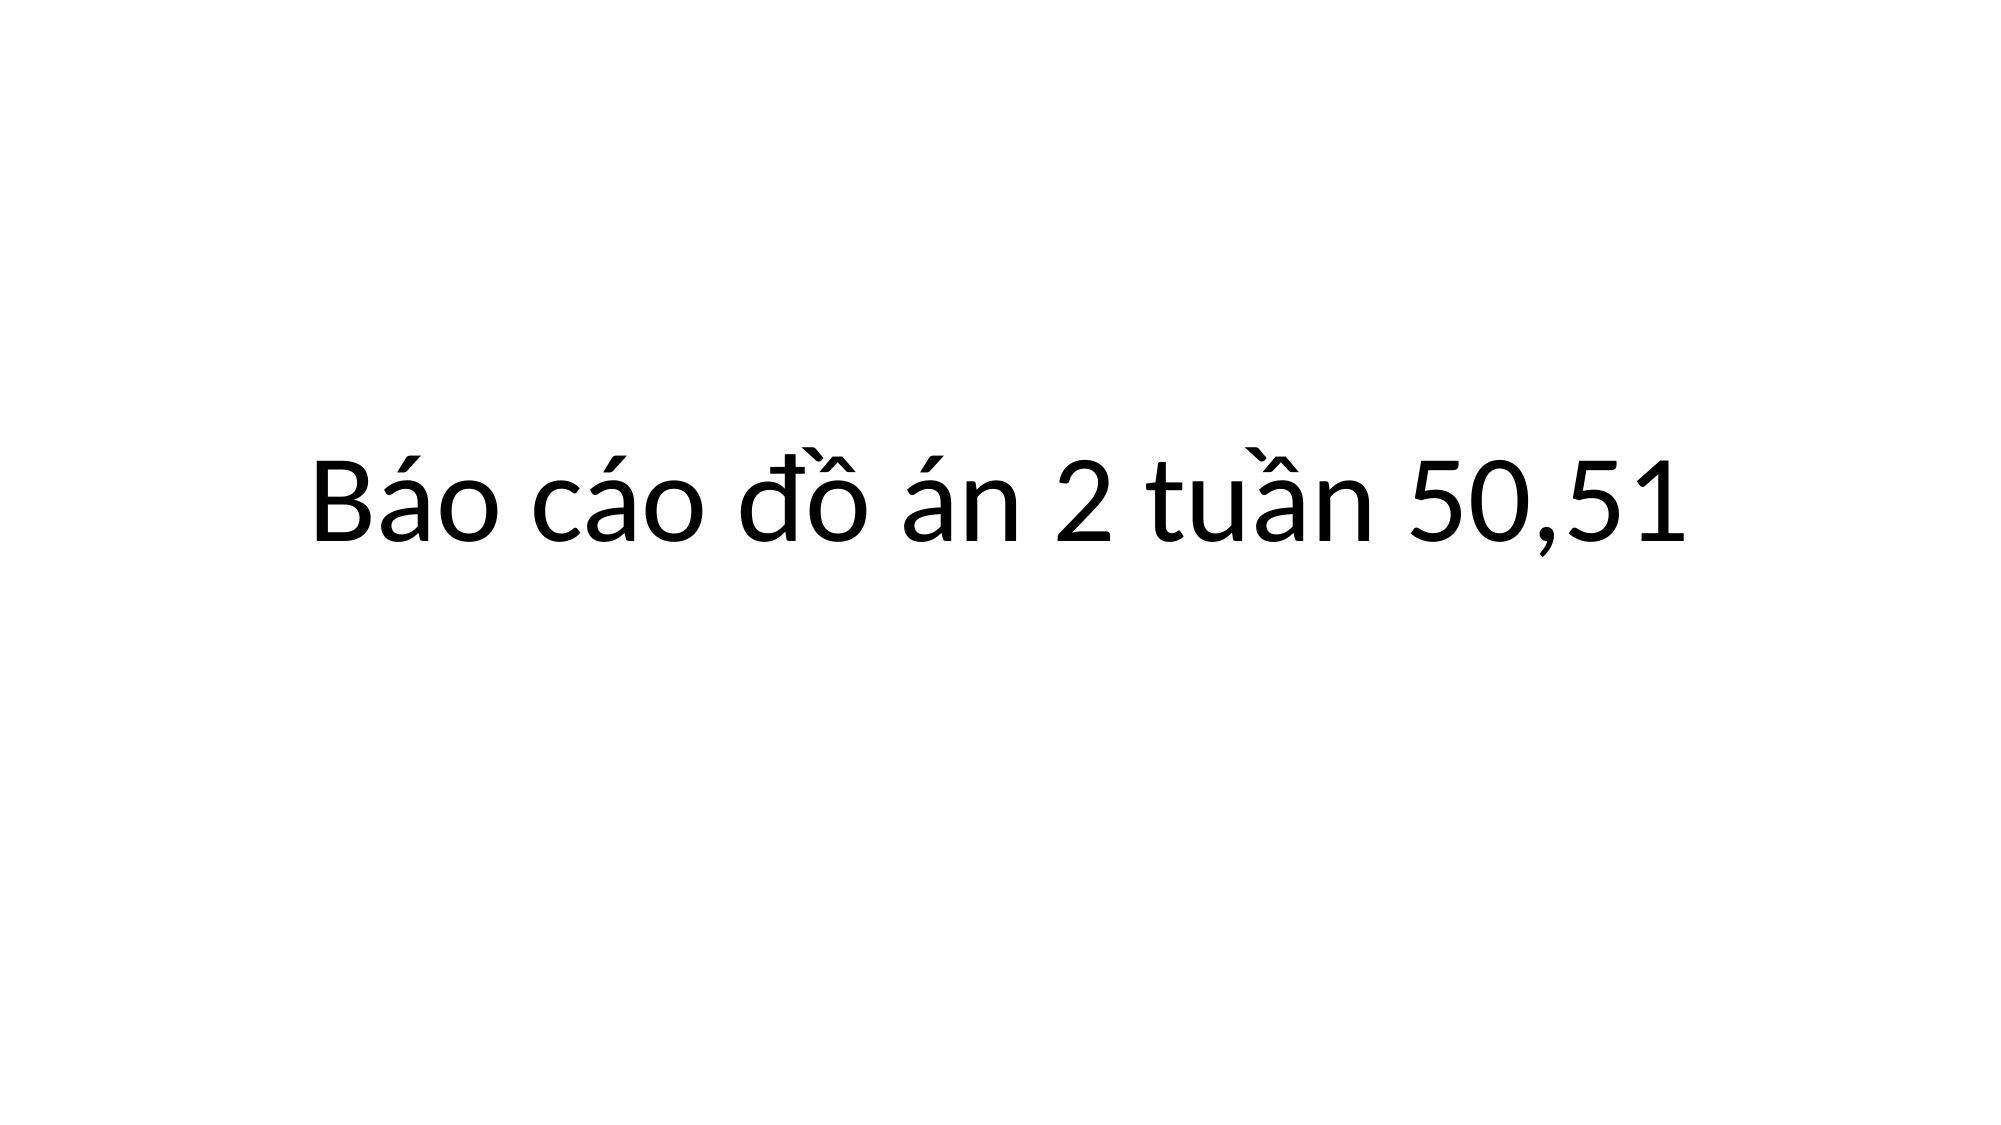

# Báo cáo đồ án 2 tuần 50,51